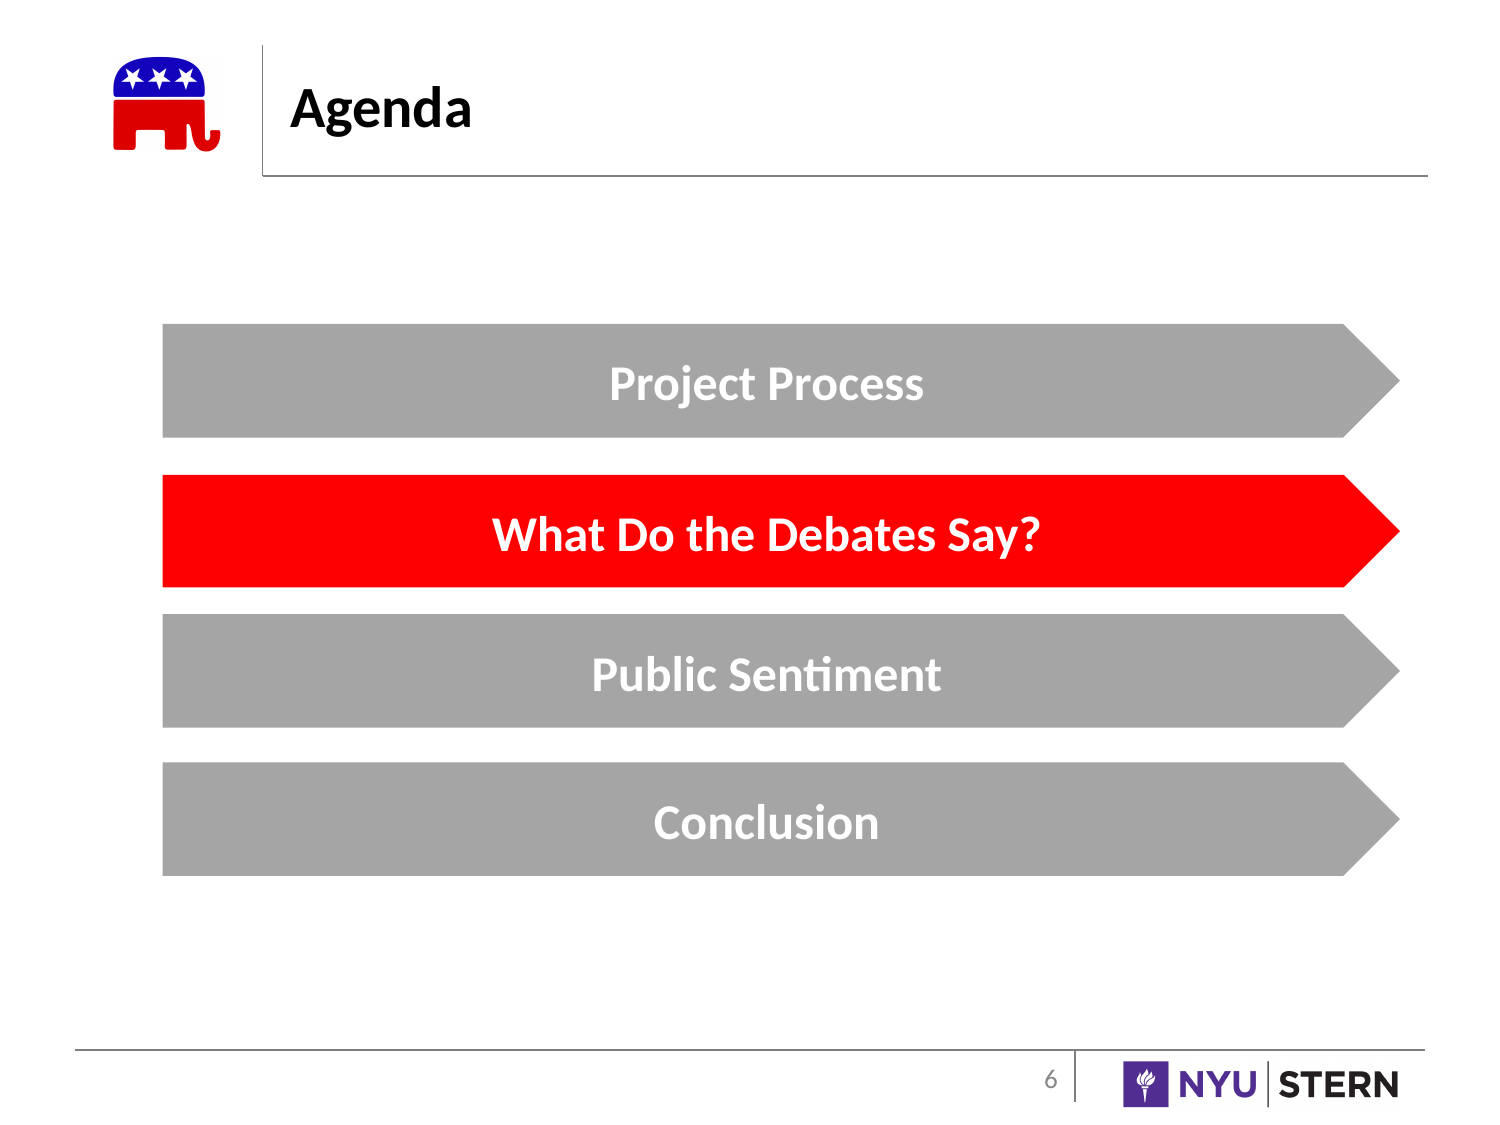

# Agenda
Project Process
What Do the Debates Say?
Public Sentiment
Conclusion
6